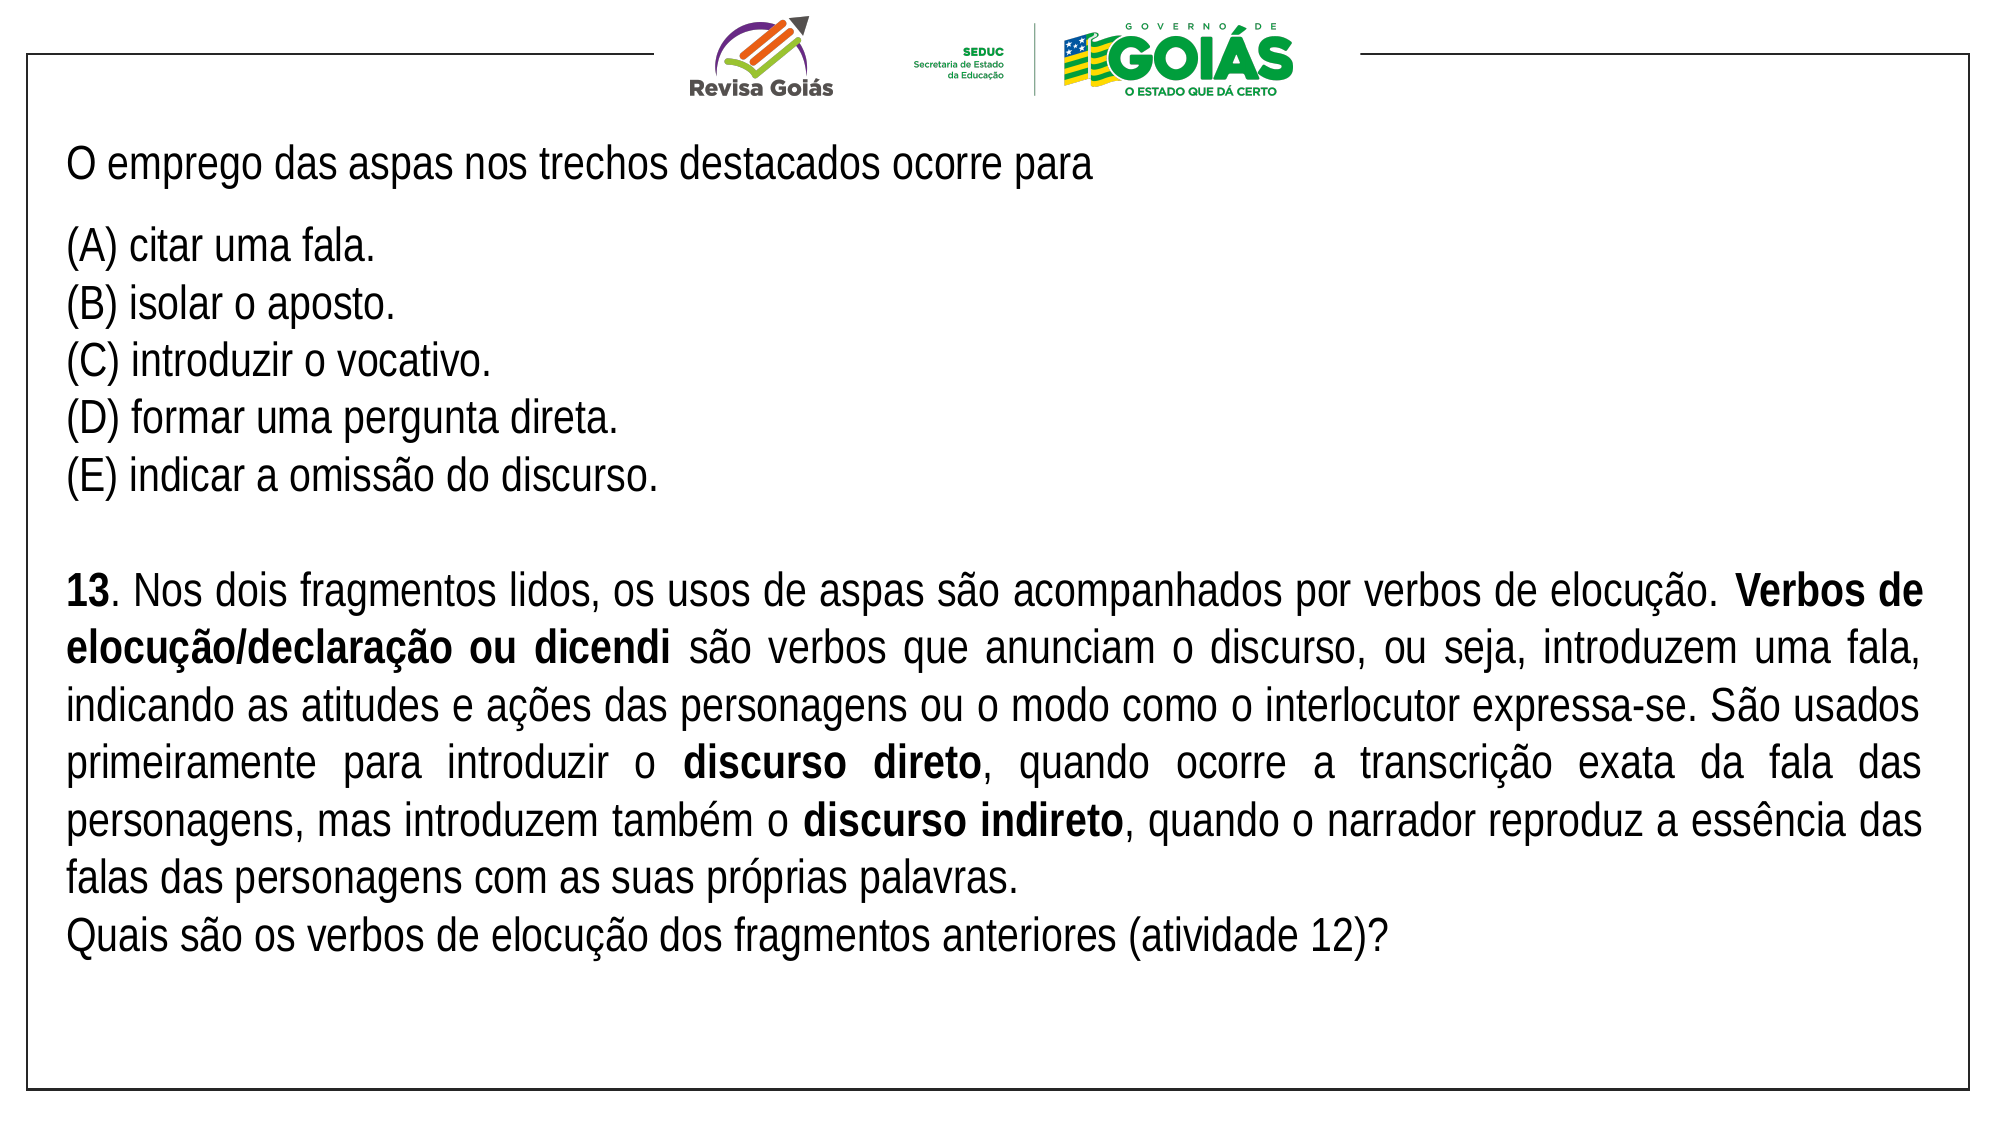

O emprego das aspas nos trechos destacados ocorre para

(A) citar uma fala.
(B) isolar o aposto.
(C) introduzir o vocativo.
(D) formar uma pergunta direta.
(E) indicar a omissão do discurso.

13. Nos dois fragmentos lidos, os usos de aspas são acompanhados por verbos de elocução. Verbos de elocução/declaração ou dicendi são verbos que anunciam o discurso, ou seja, introduzem uma fala, indicando as atitudes e ações das personagens ou o modo como o interlocutor expressa-se. São usados primeiramente para introduzir o discurso direto, quando ocorre a transcrição exata da fala das personagens, mas introduzem também o discurso indireto, quando o narrador reproduz a essência das falas das personagens com as suas próprias palavras.
Quais são os verbos de elocução dos fragmentos anteriores (atividade 12)?